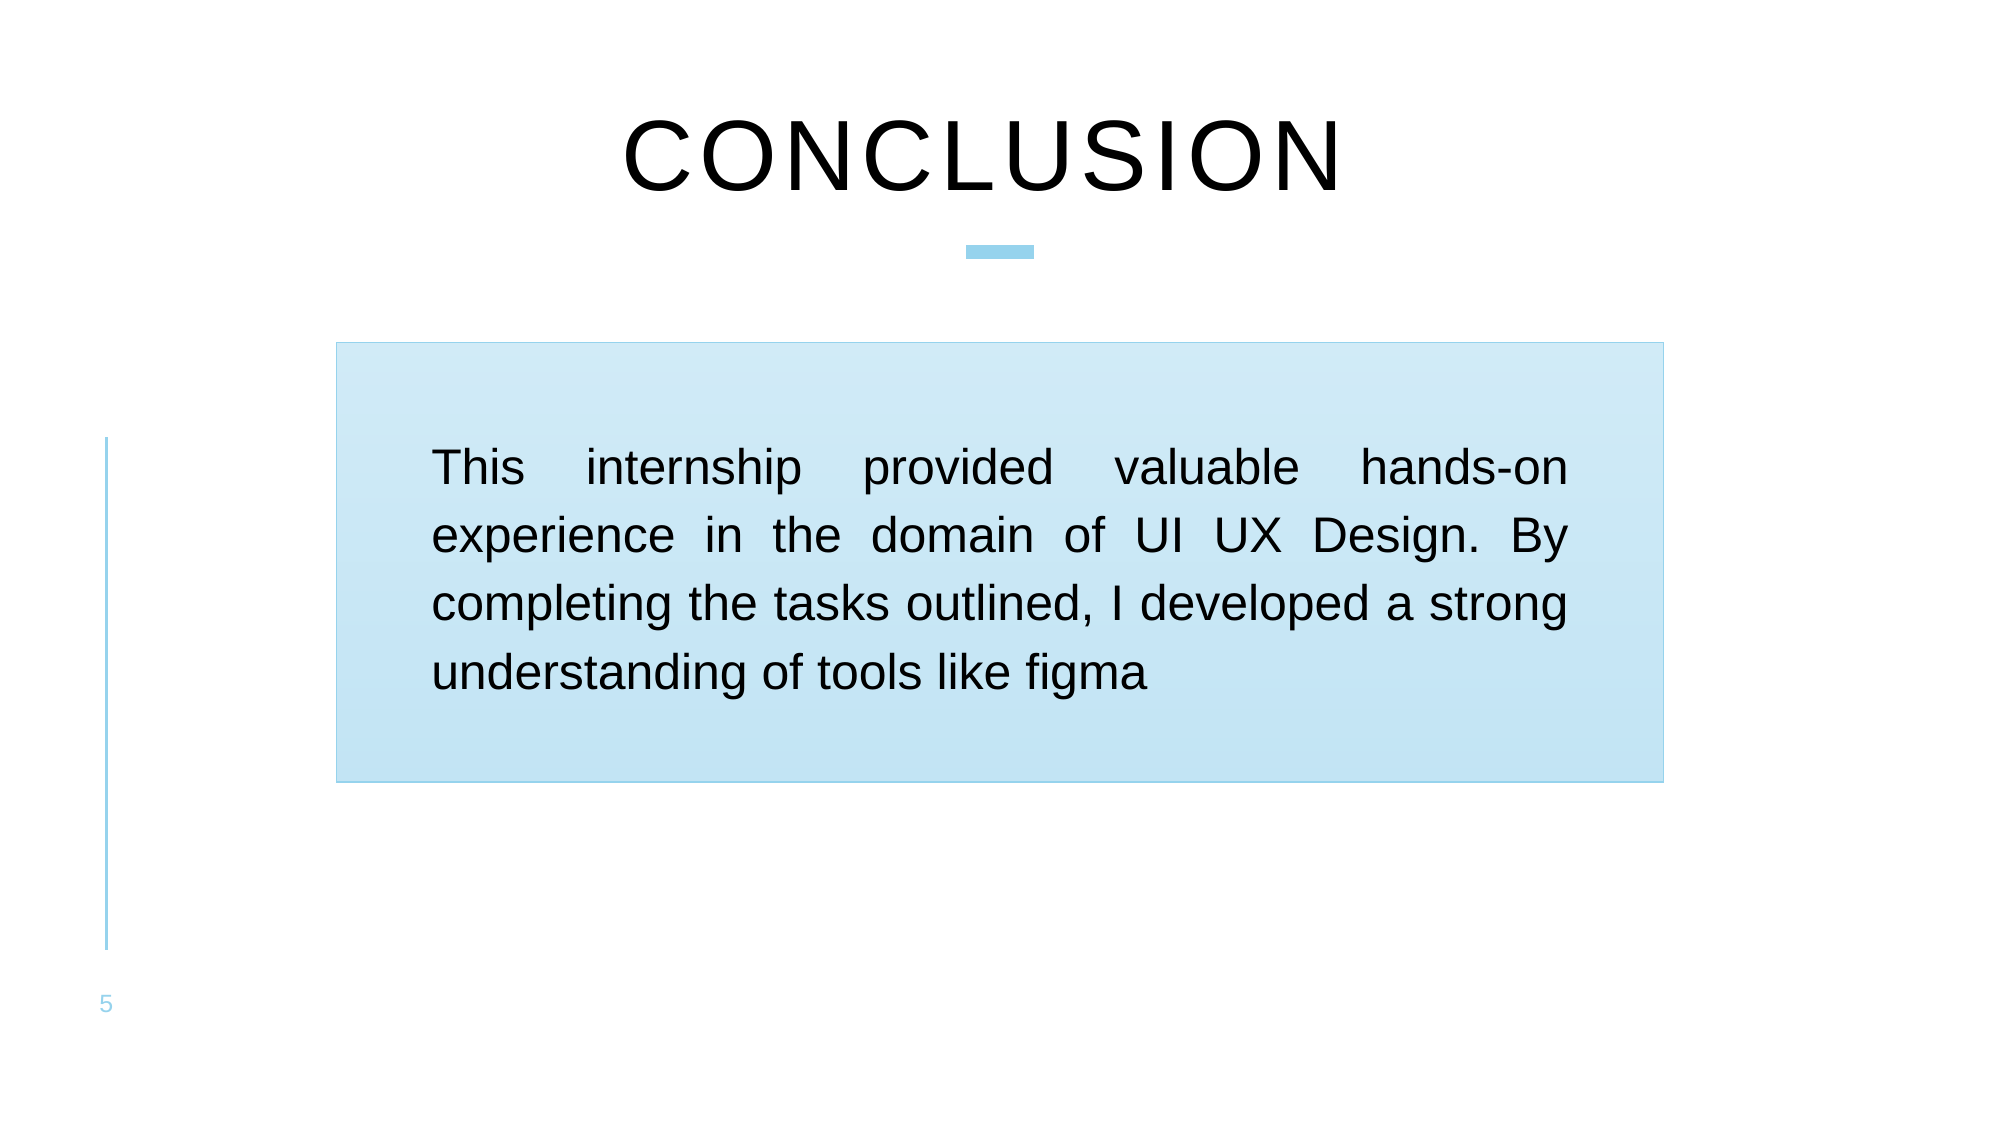

# Conclusion
This internship provided valuable hands-on experience in the domain of UI UX Design. By completing the tasks outlined, I developed a strong understanding of tools like figma
5